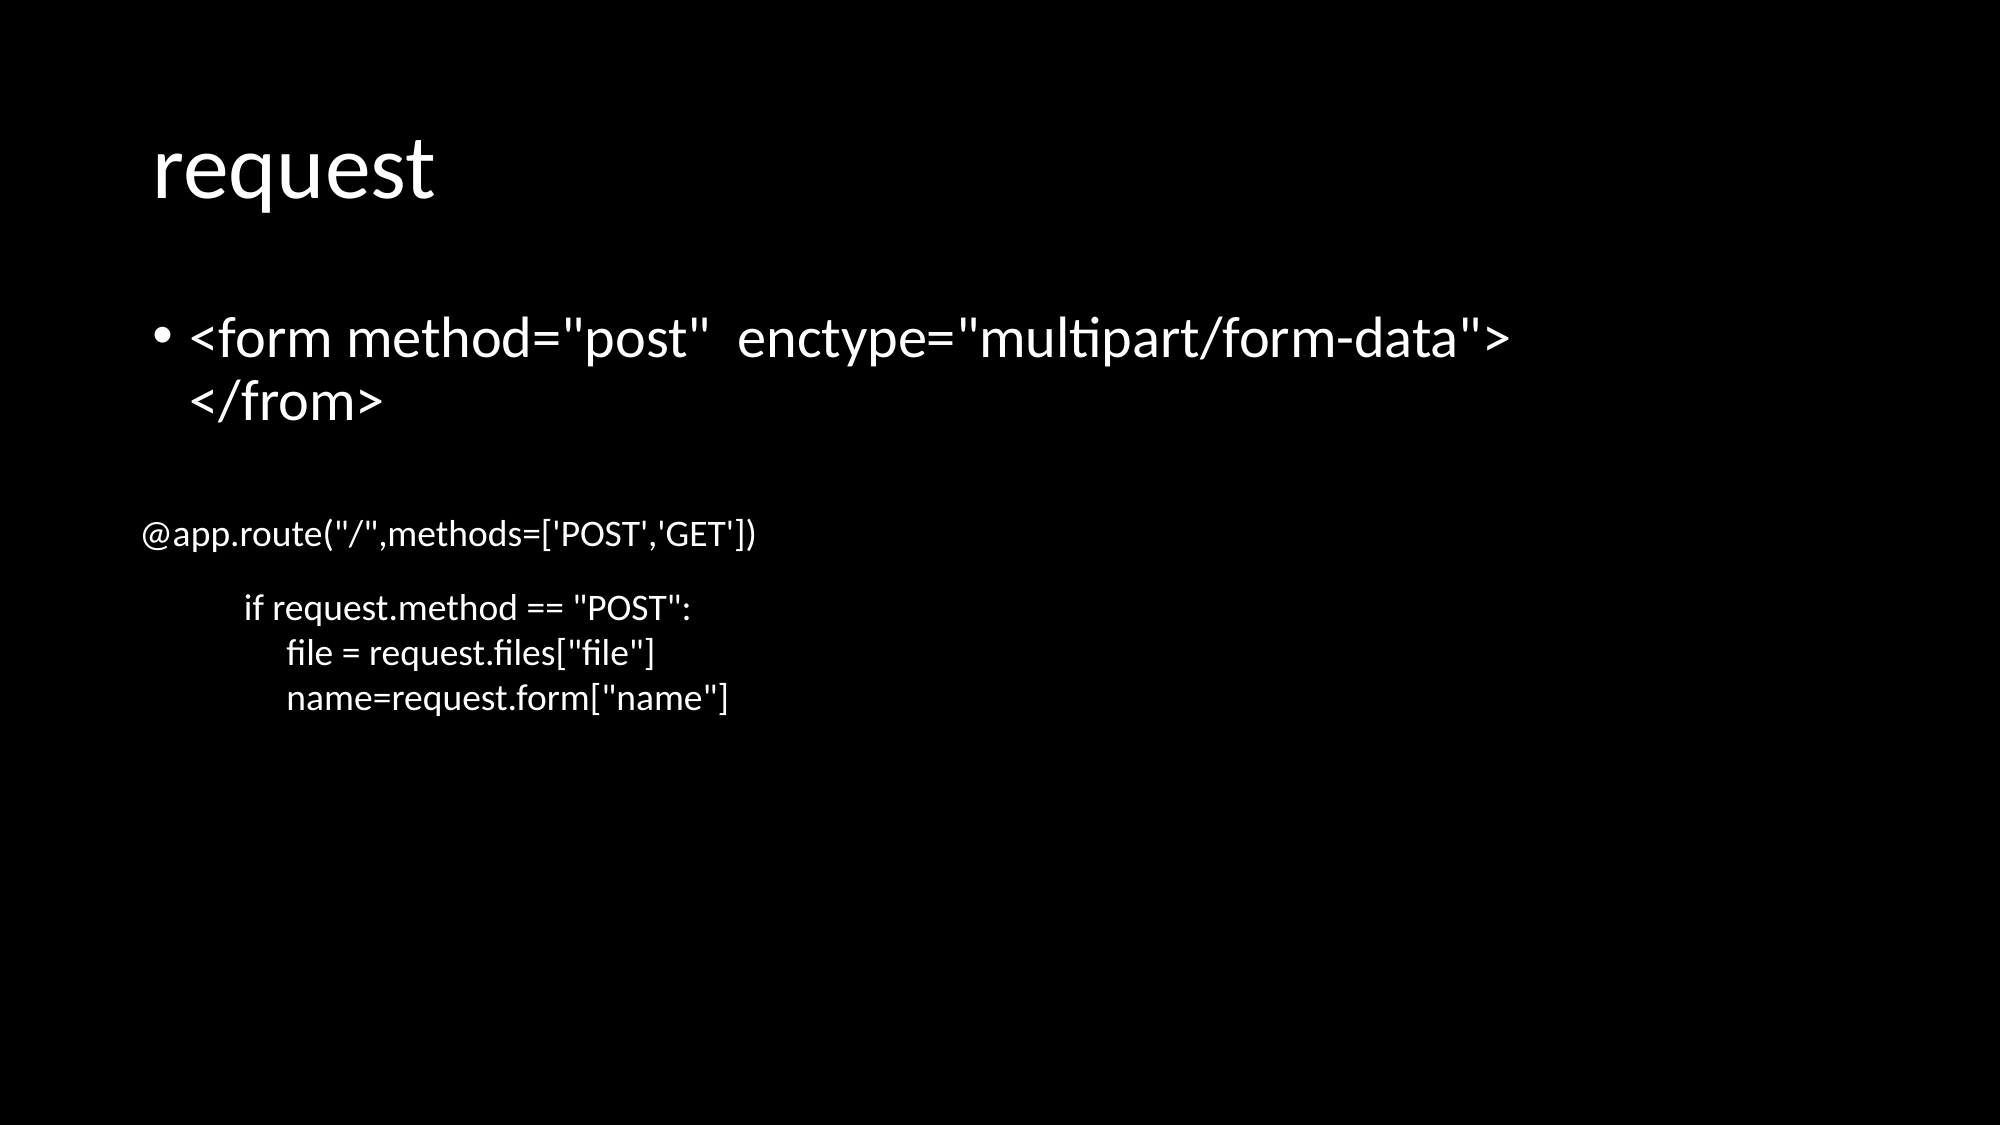

# request
<form method="post"  enctype="multipart/form-data">
</from>
@app.route("/",methods=['POST','GET'])
if request.method == "POST": 
     file = request.files["file"]
     name=request.form["name"]